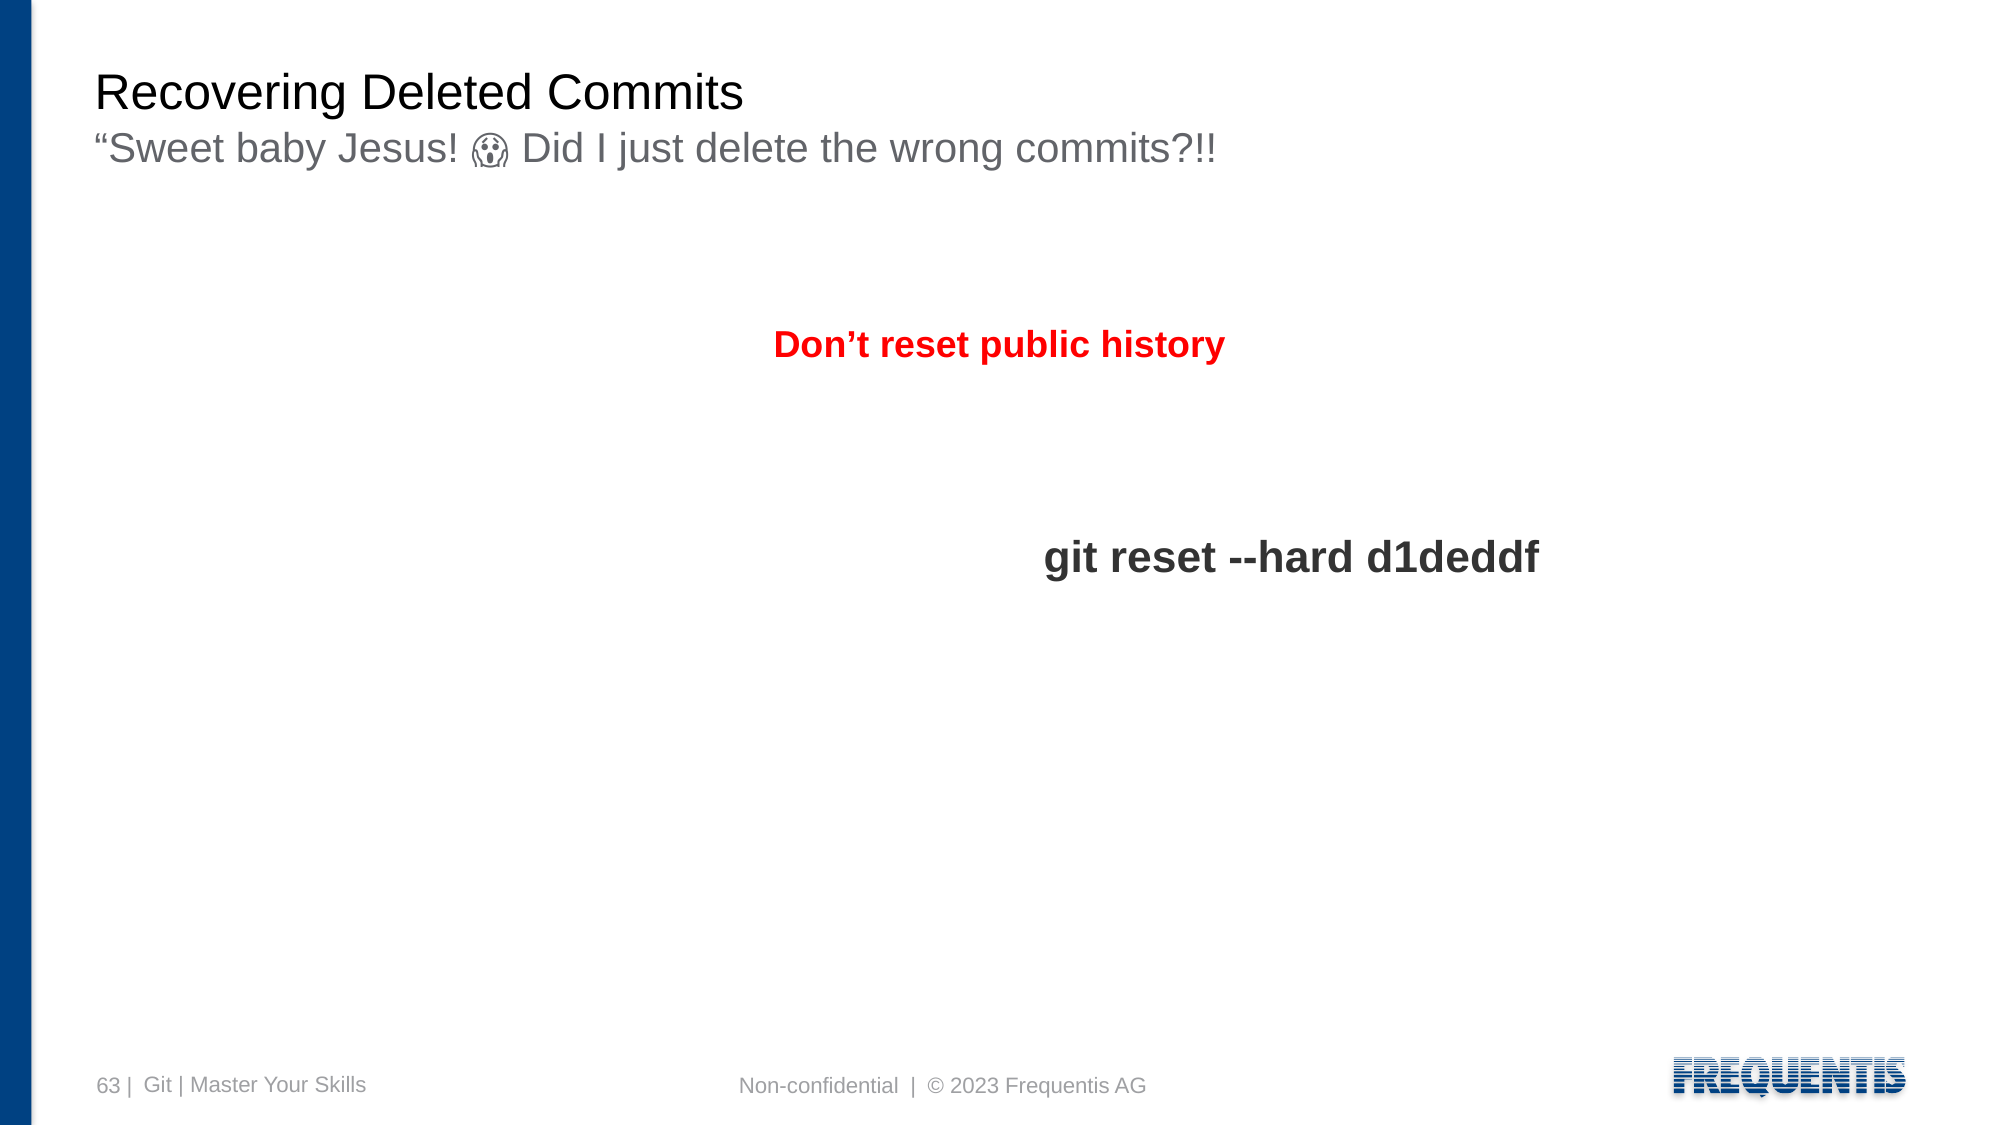

# Recovering Deleted Commits
“Sweet baby Jesus! 😱 Did I just delete the wrong commits?!!

	       					    git reset --hard d1deddf

Don’t reset public history